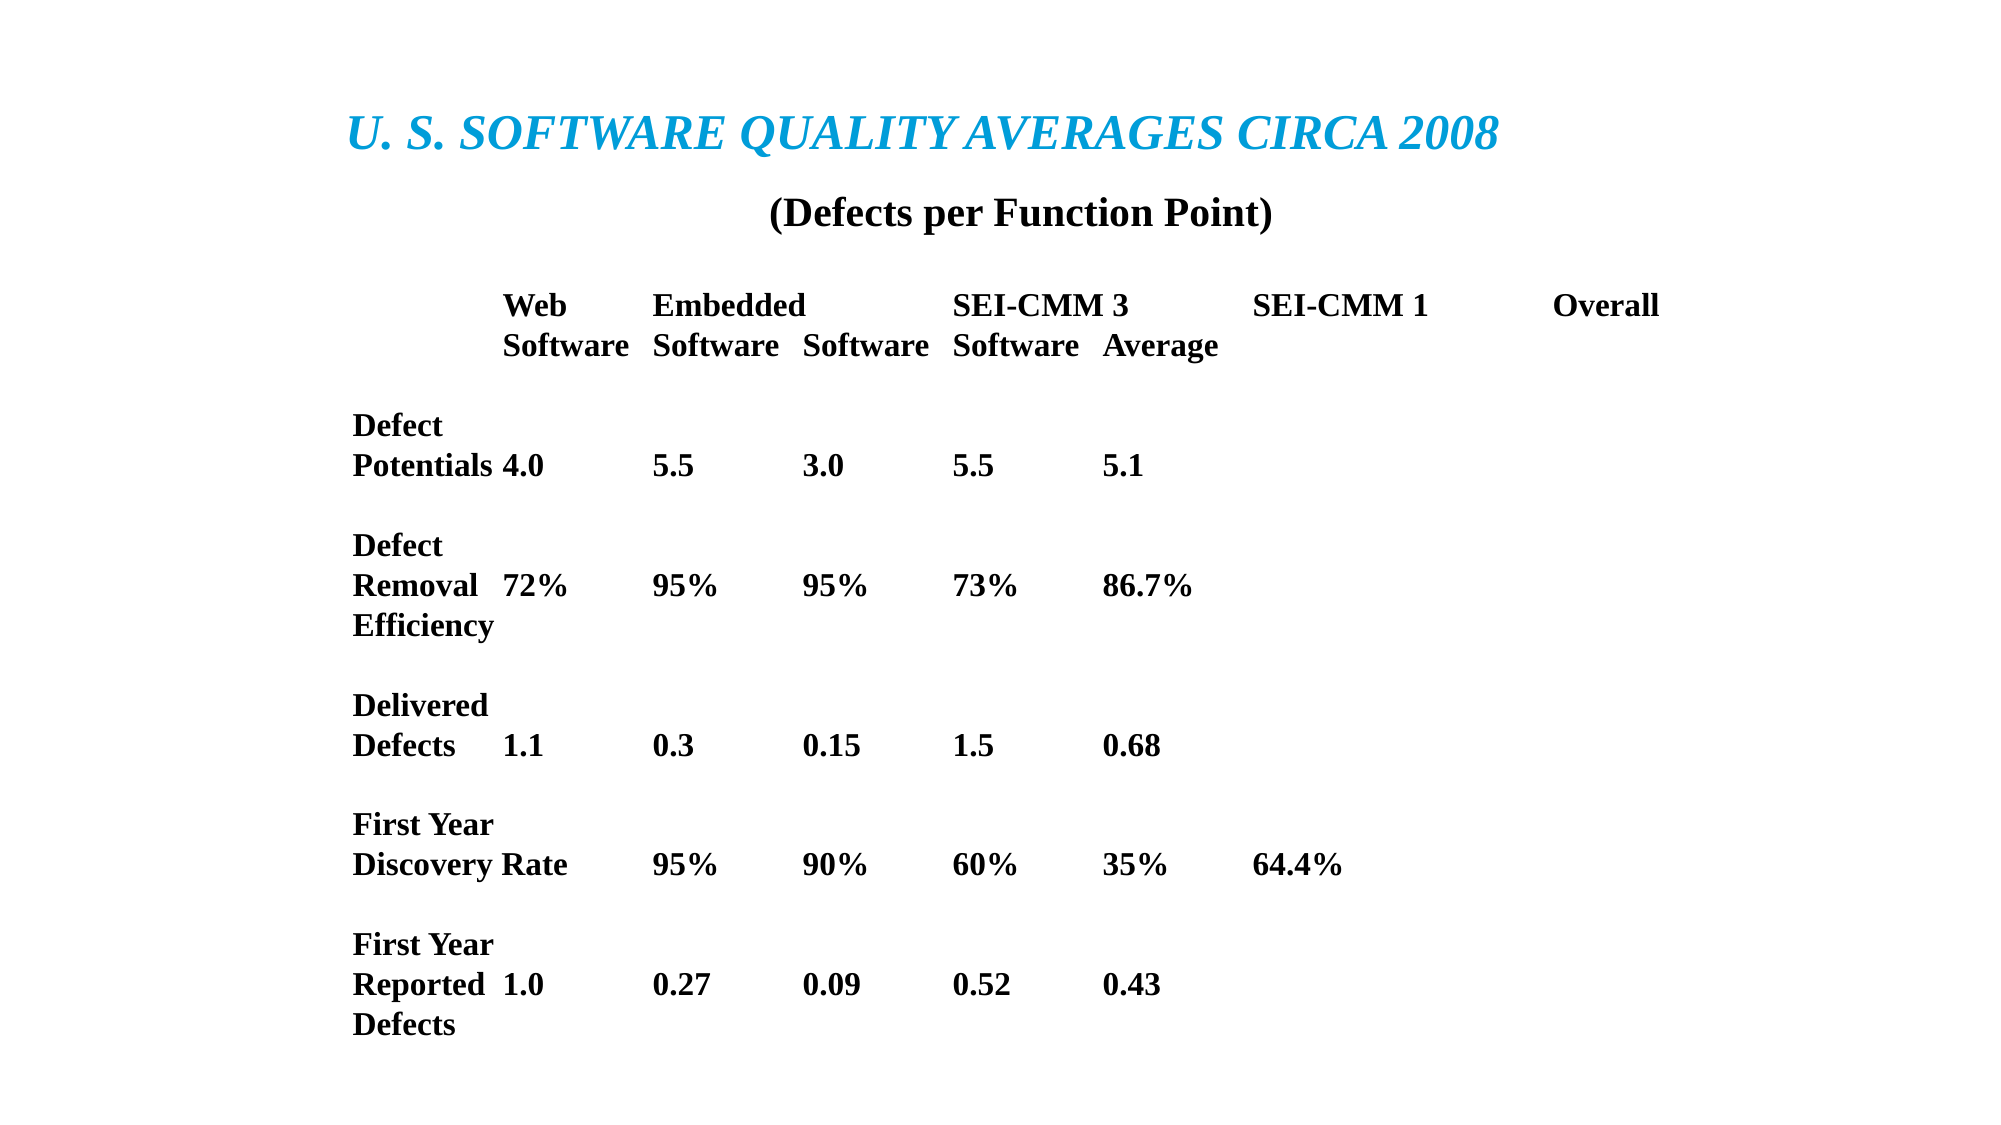

U. S. SOFTWARE QUALITY AVERAGES CIRCA 2008
(Defects per Function Point)
	Web	Embedded	SEI-CMM 3	SEI-CMM 1	Overall
	Software	Software	Software	Software	Average

Defect
Potentials	4.0	5.5	3.0	5.5	5.1

Defect
Removal	72%	95%	95%	73%	86.7%
Efficiency

Delivered
Defects	1.1	0.3	0.15	1.5	0.68

First Year
Discovery Rate	95%	90%	60%	35%	64.4%

First Year
Reported	1.0	0.27	0.09	0.52	0.43
Defects